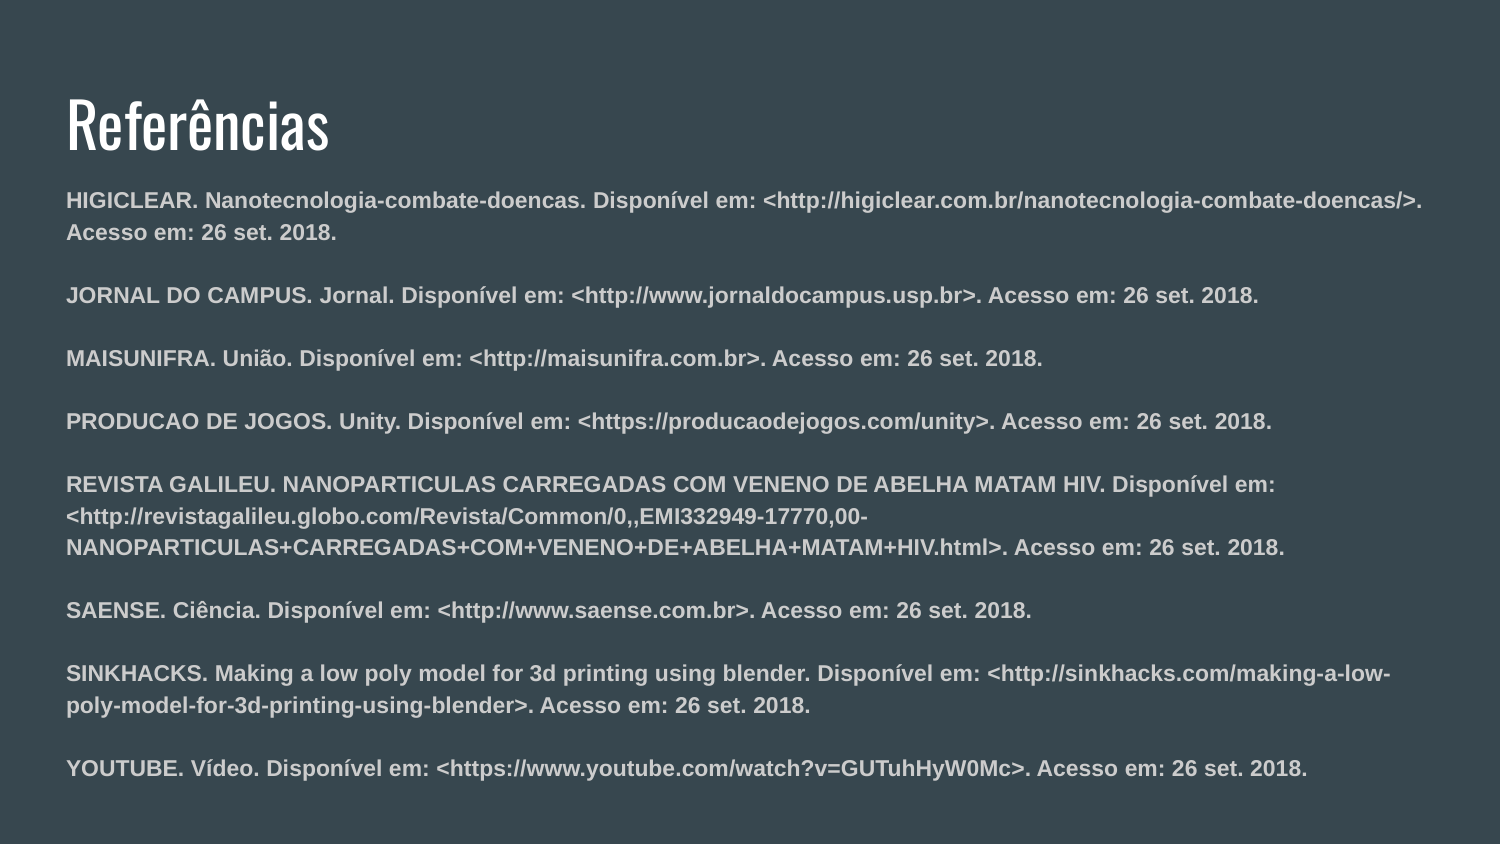

# Referências
HIGICLEAR. Nanotecnologia-combate-doencas. Disponível em: <http://higiclear.com.br/nanotecnologia-combate-doencas/>. Acesso em: 26 set. 2018.

JORNAL DO CAMPUS. Jornal. Disponível em: <http://www.jornaldocampus.usp.br>. Acesso em: 26 set. 2018.

MAISUNIFRA. União. Disponível em: <http://maisunifra.com.br>. Acesso em: 26 set. 2018.

PRODUCAO DE JOGOS. Unity. Disponível em: <https://producaodejogos.com/unity>. Acesso em: 26 set. 2018.

REVISTA GALILEU. NANOPARTICULAS CARREGADAS COM VENENO DE ABELHA MATAM HIV. Disponível em: <http://revistagalileu.globo.com/Revista/Common/0,,EMI332949-17770,00-NANOPARTICULAS+CARREGADAS+COM+VENENO+DE+ABELHA+MATAM+HIV.html>. Acesso em: 26 set. 2018.

SAENSE. Ciência. Disponível em: <http://www.saense.com.br>. Acesso em: 26 set. 2018.

SINKHACKS. Making a low poly model for 3d printing using blender. Disponível em: <http://sinkhacks.com/making-a-low-poly-model-for-3d-printing-using-blender>. Acesso em: 26 set. 2018.

YOUTUBE. Vídeo. Disponível em: <https://www.youtube.com/watch?v=GUTuhHyW0Mc>. Acesso em: 26 set. 2018.